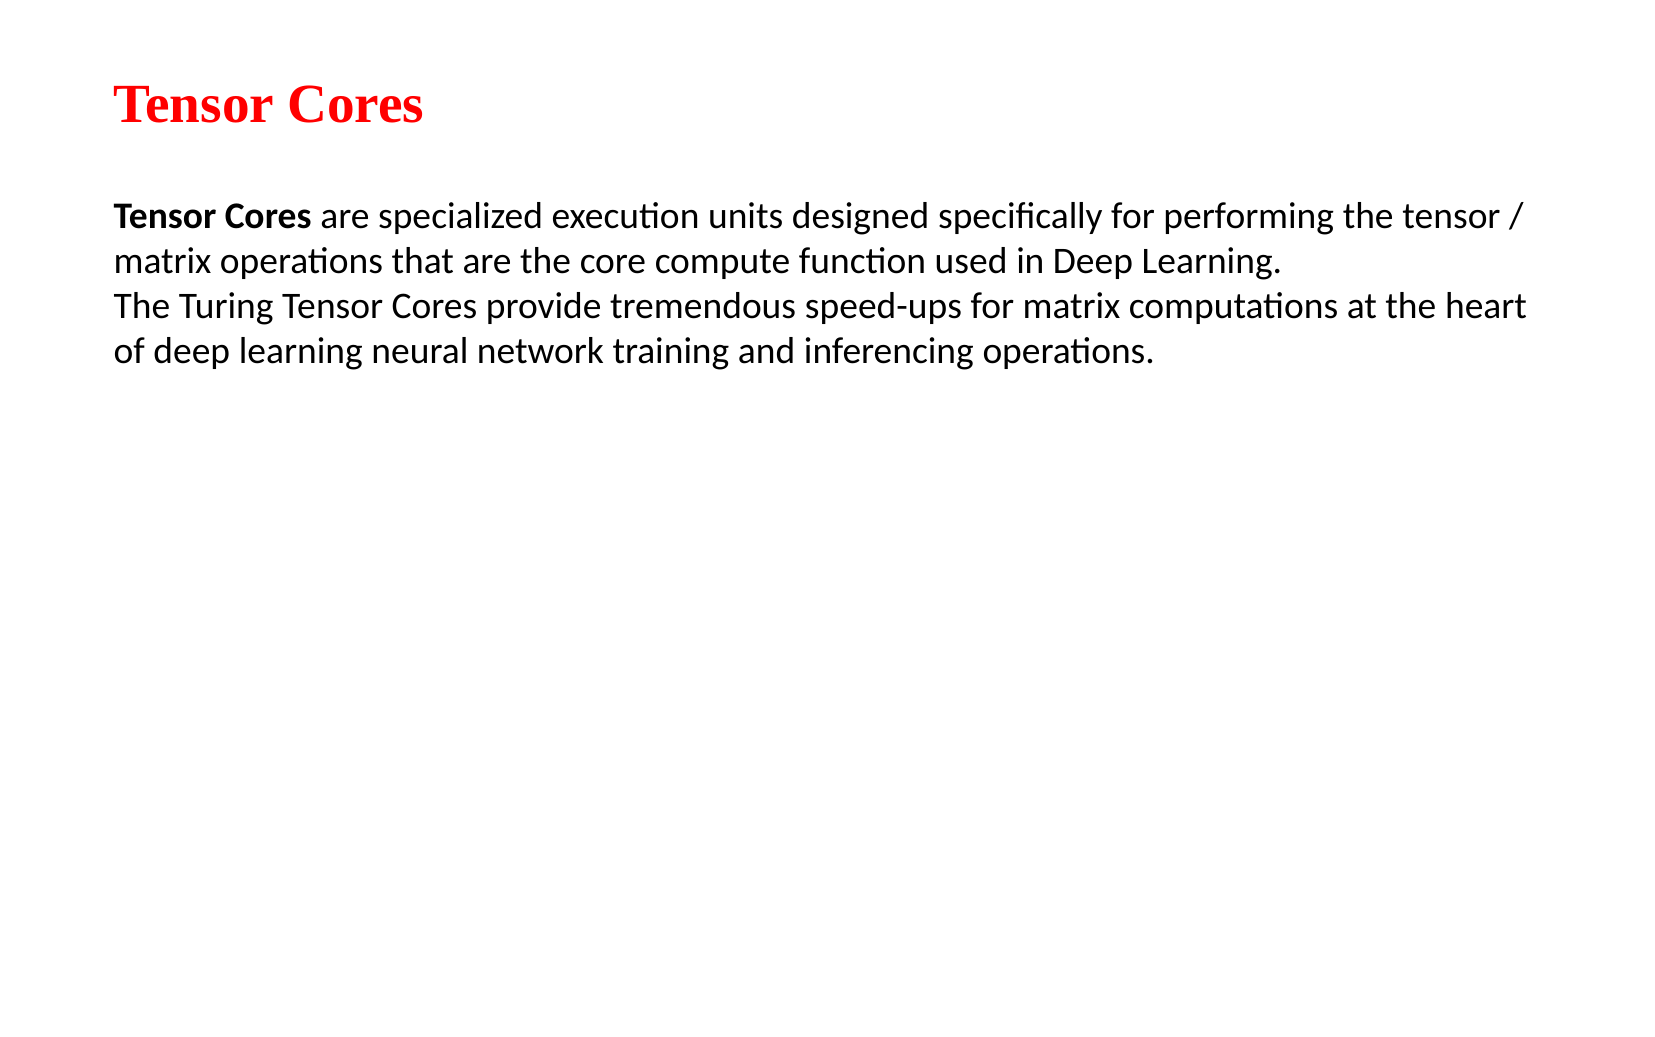

# Tensor Cores
Tensor Cores are specialized execution units designed specifically for performing the tensor / matrix operations that are the core compute function used in Deep Learning.
The Turing Tensor Cores provide tremendous speed-ups for matrix computations at the heart of deep learning neural network training and inferencing operations.